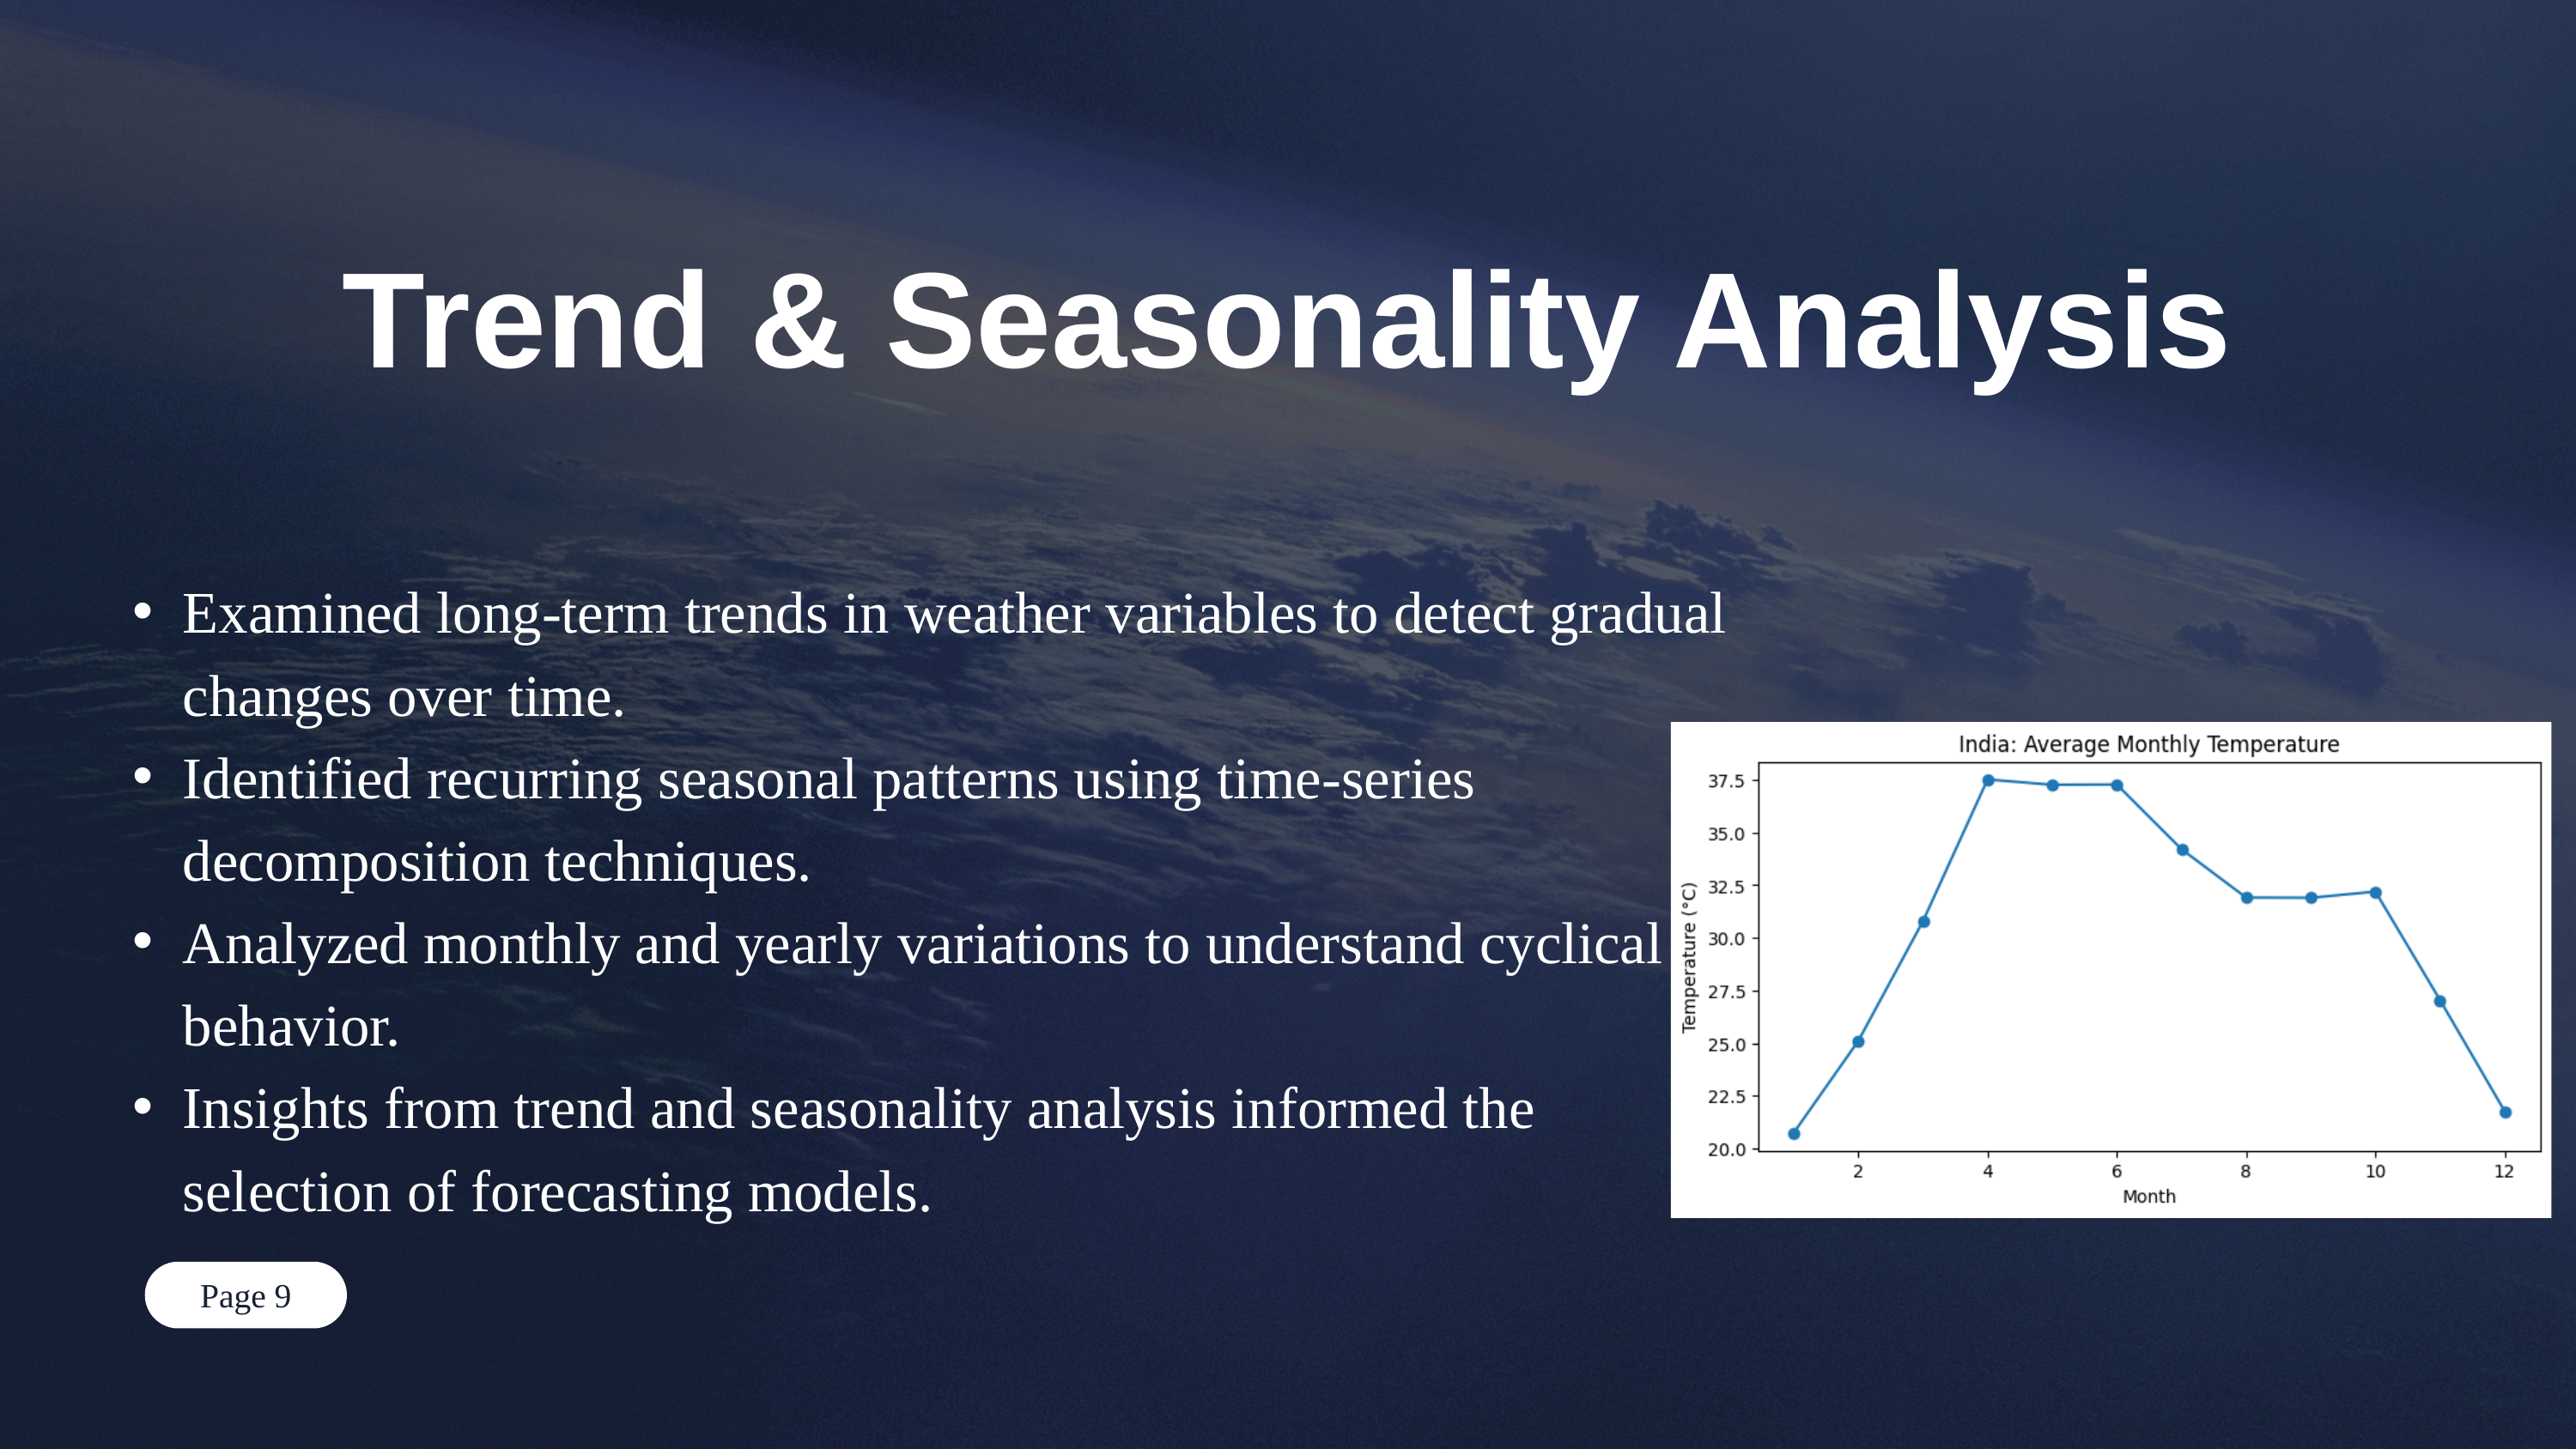

Trend & Seasonality Analysis
Examined long-term trends in weather variables to detect gradual changes over time.
Identified recurring seasonal patterns using time-series decomposition techniques.
Analyzed monthly and yearly variations to understand cyclical behavior.
Insights from trend and seasonality analysis informed the selection of forecasting models.

Page 9